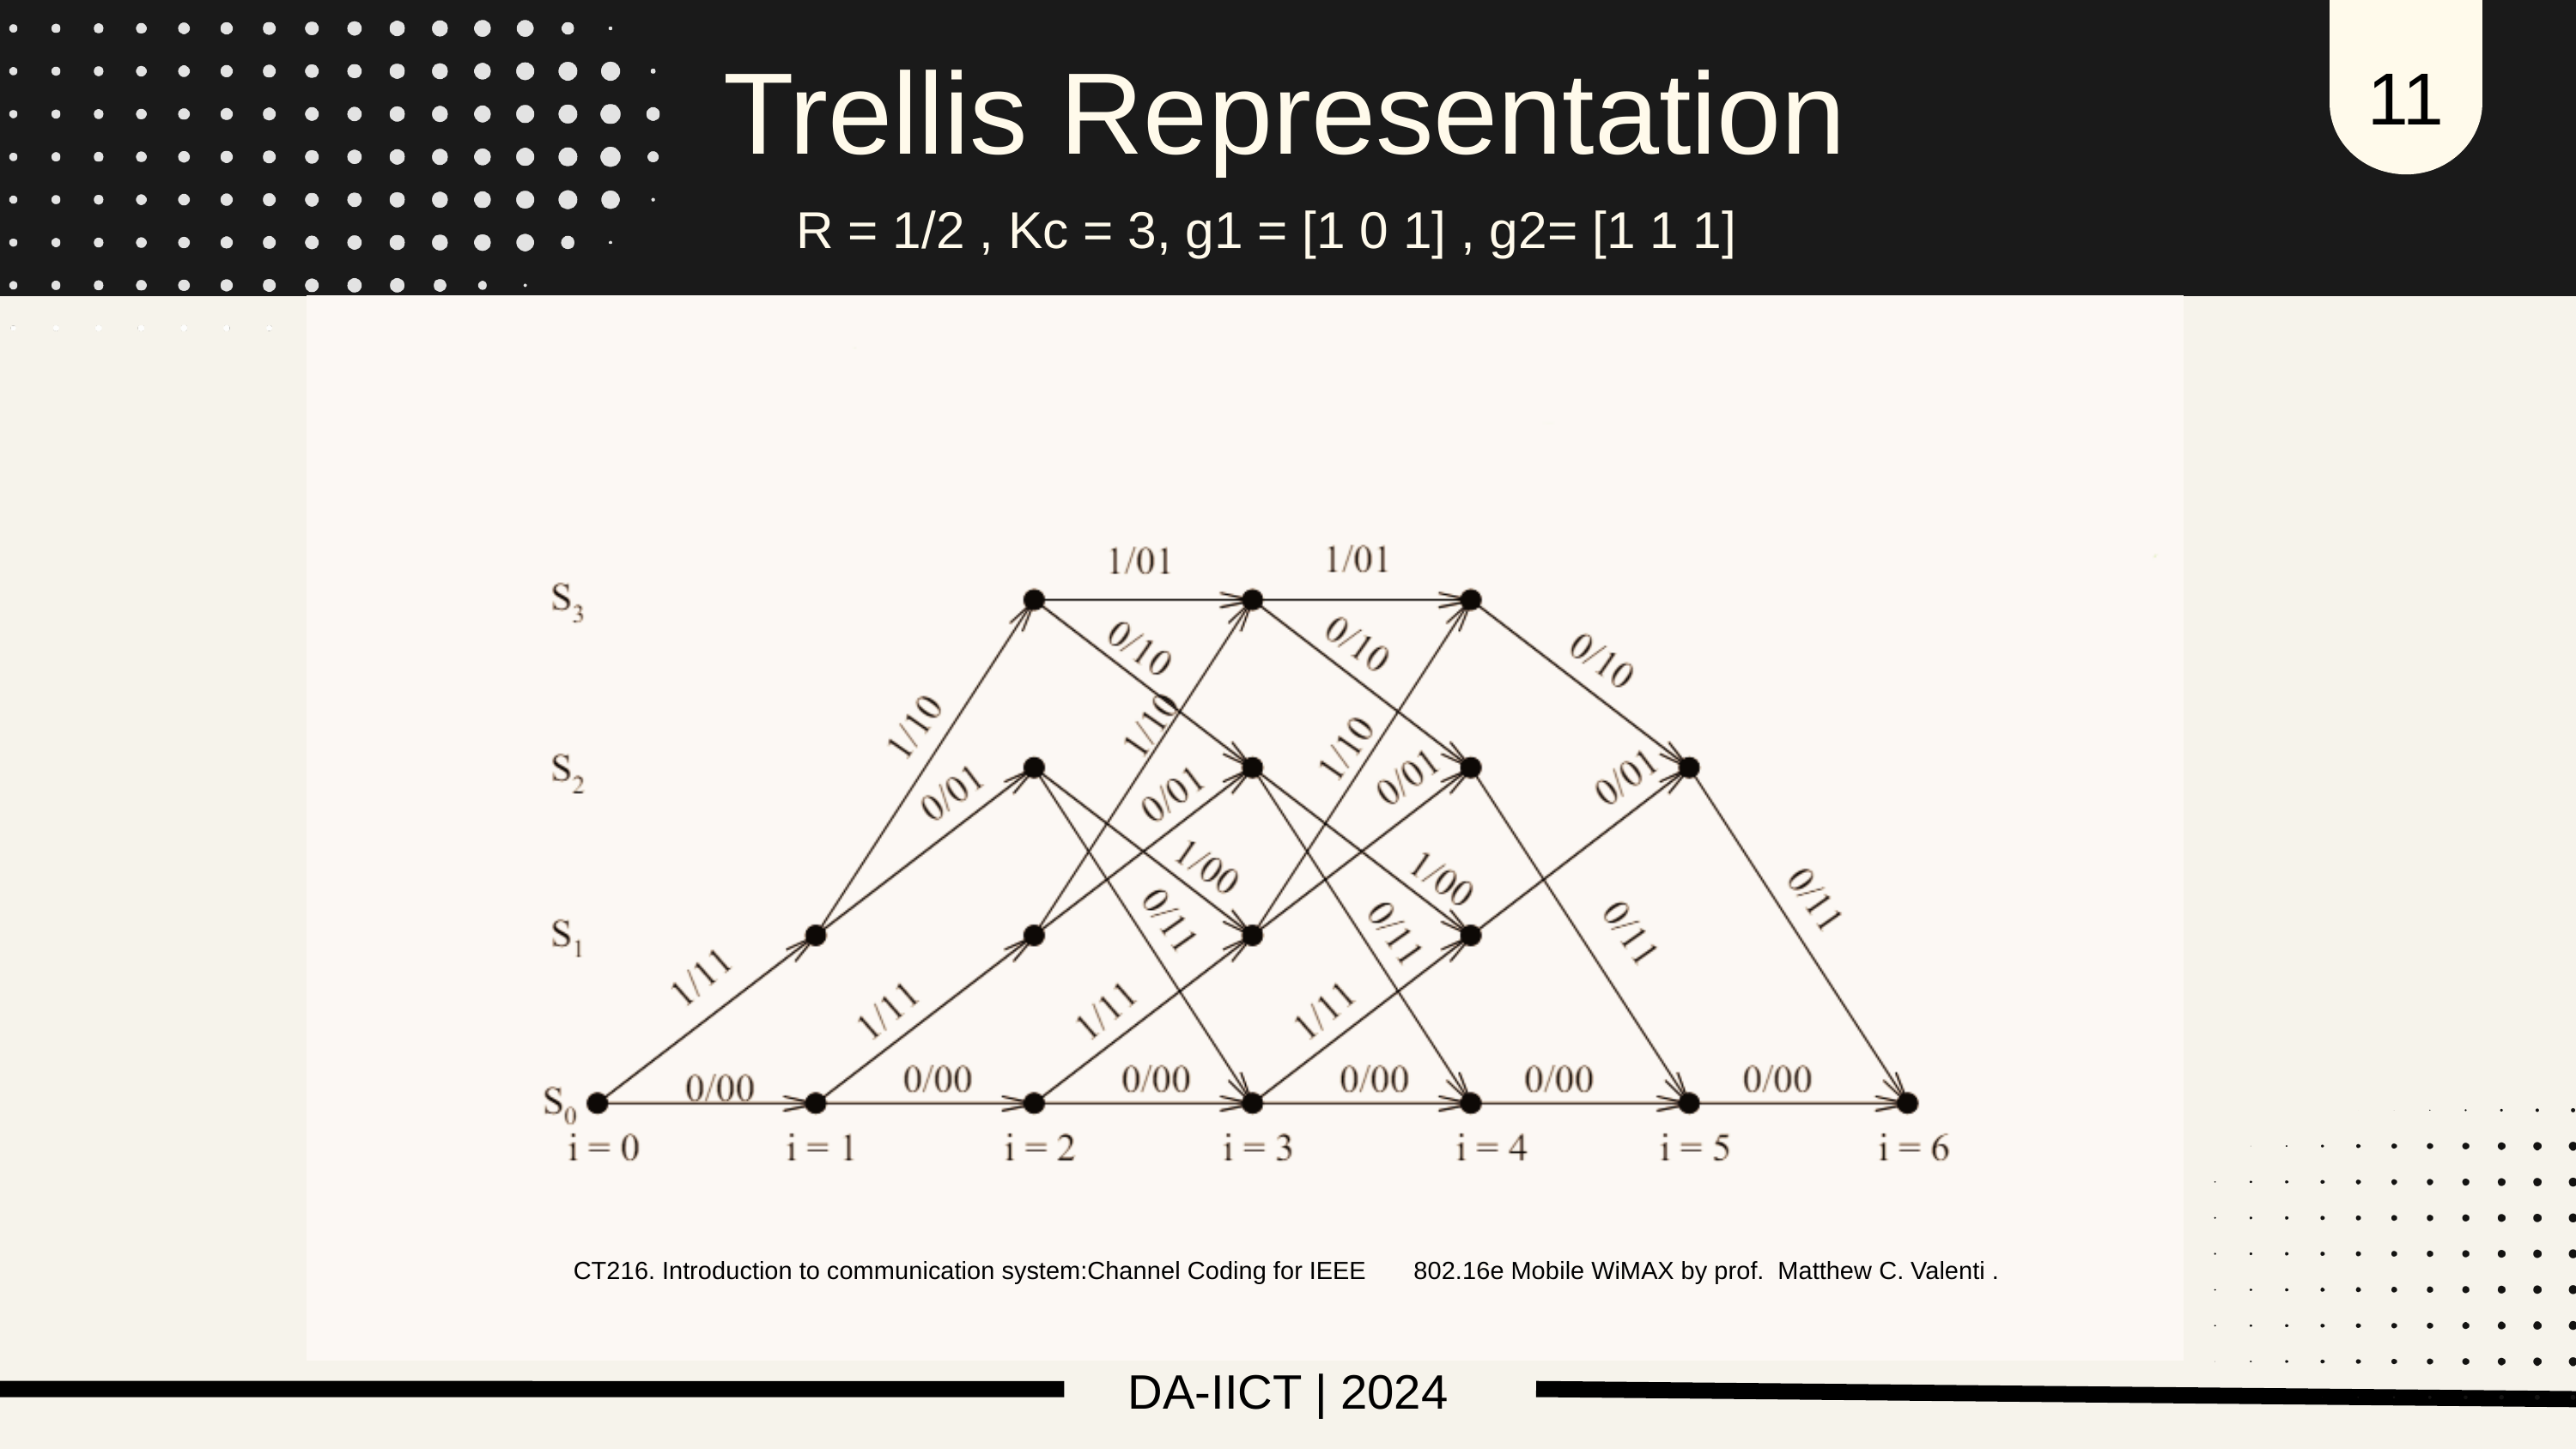

11

Trellis Representation
R = 1/2 , Kc = 3, g1 = [1 0 1] , g2= [1 1 1]

CT216. Introduction to communication system:Channel Coding for IEEE       802.16e Mobile WiMAX by prof.  Matthew C. Valenti .
DA-IICT | 2024